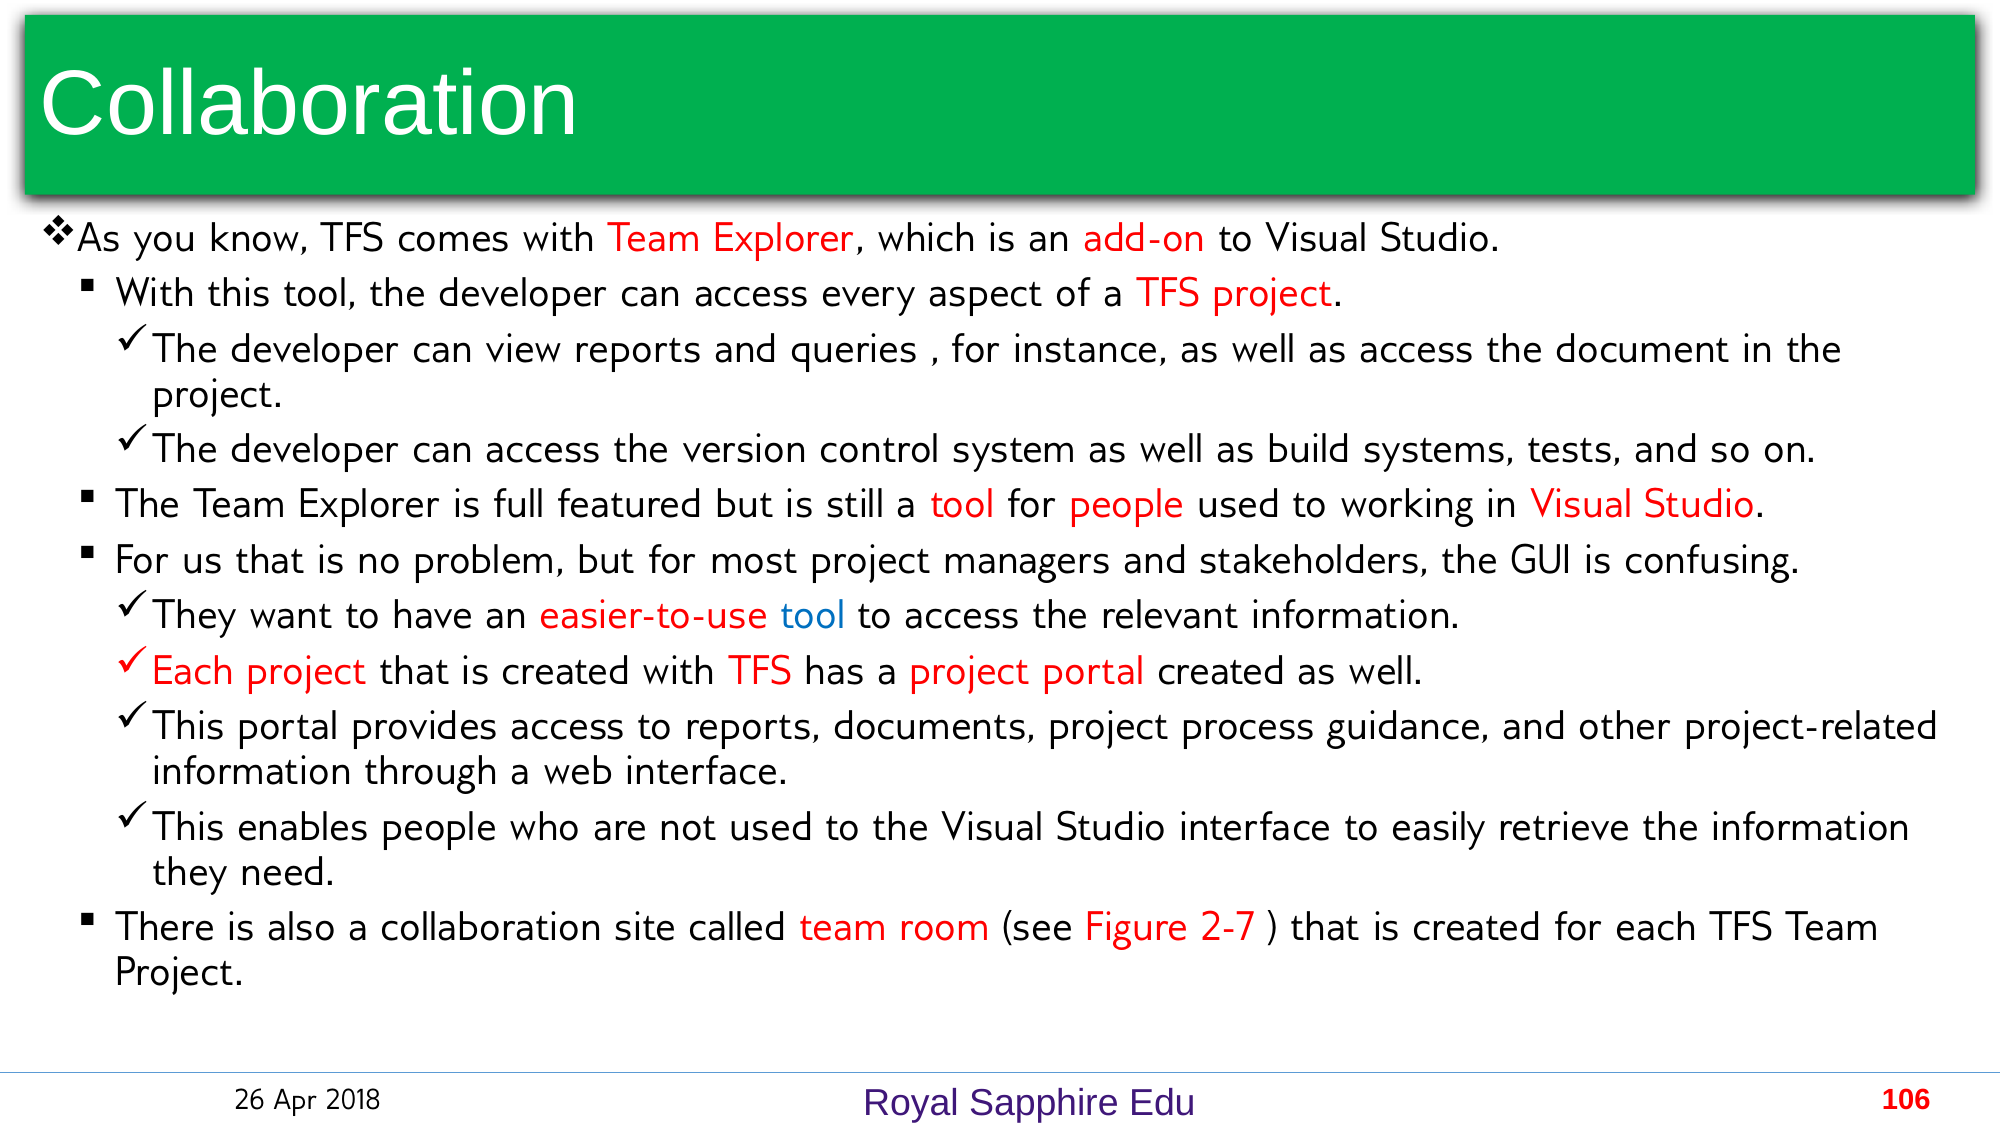

# Collaboration
As you know, TFS comes with Team Explorer, which is an add-on to Visual Studio.
With this tool, the developer can access every aspect of a TFS project.
The developer can view reports and queries , for instance, as well as access the document in the project.
The developer can access the version control system as well as build systems, tests, and so on.
The Team Explorer is full featured but is still a tool for people used to working in Visual Studio.
For us that is no problem, but for most project managers and stakeholders, the GUI is confusing.
They want to have an easier-to-use tool to access the relevant information.
Each project that is created with TFS has a project portal created as well.
This portal provides access to reports, documents, project process guidance, and other project-related information through a web interface.
This enables people who are not used to the Visual Studio interface to easily retrieve the information they need.
There is also a collaboration site called team room (see Figure 2-7 ) that is created for each TFS Team Project.
26 Apr 2018
106